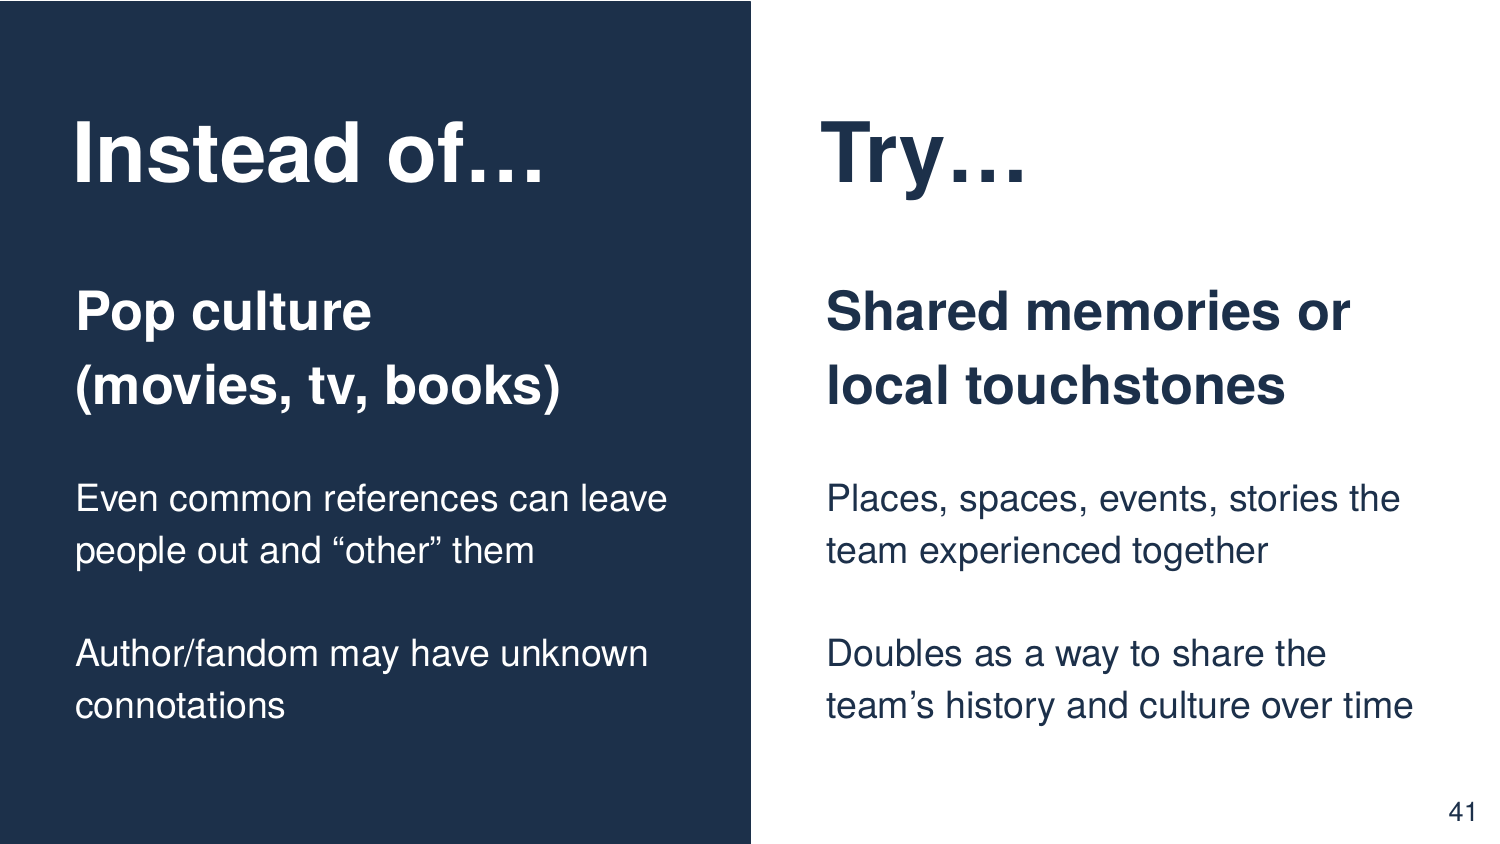

Instead of…
Try…
Pop culture
(movies, tv, books)

Even common references can leave people out and “other” them

Author/fandom may have unknown connotations
Shared memories or local touchstones

Places, spaces, events, stories the team experienced together

Doubles as a way to share the team’s history and culture over time

41